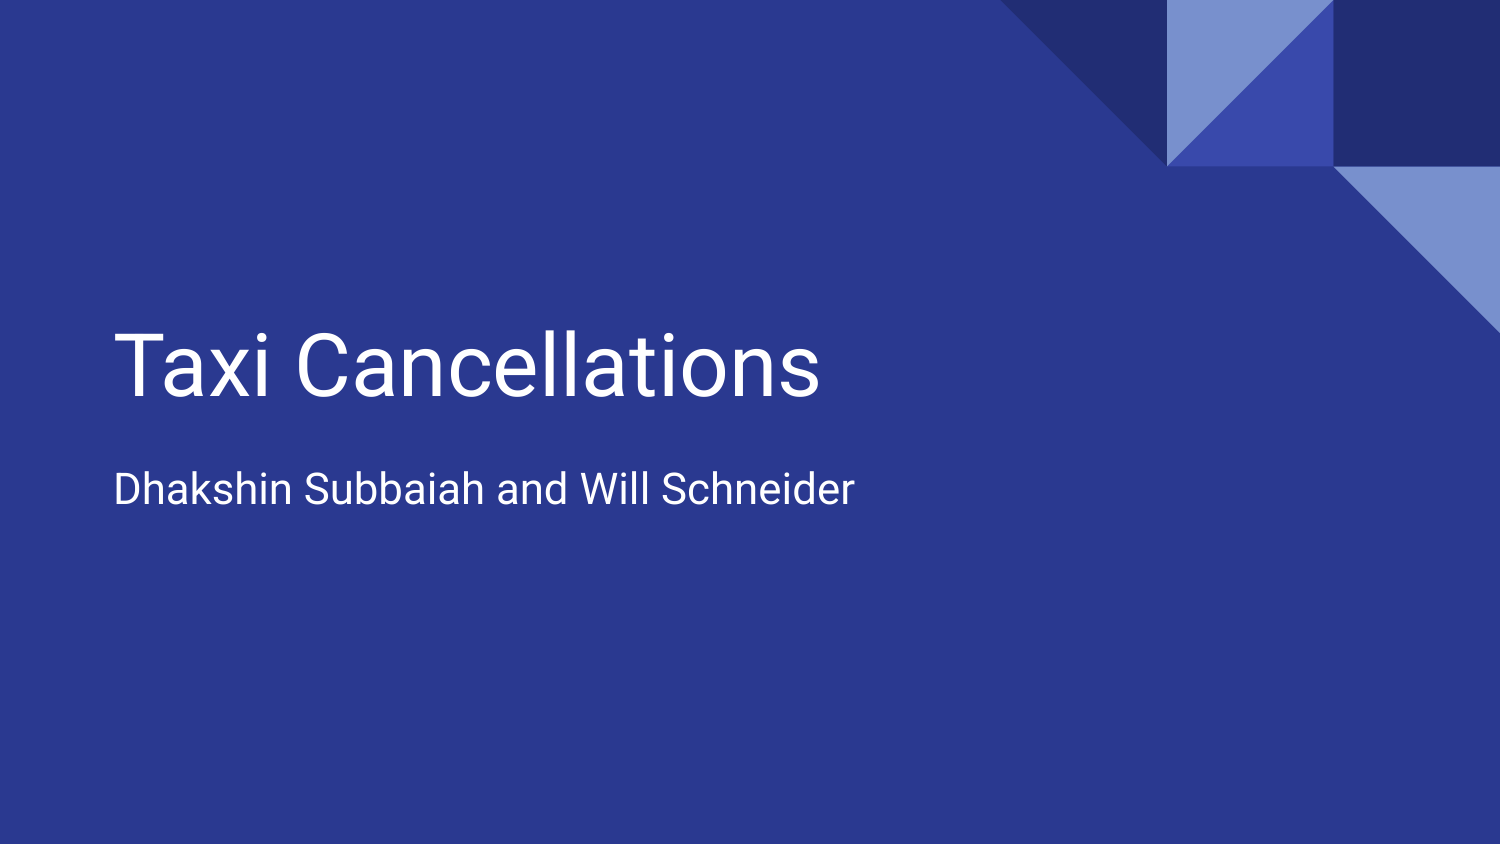

# Taxi Cancellations
Dhakshin Subbaiah and Will Schneider